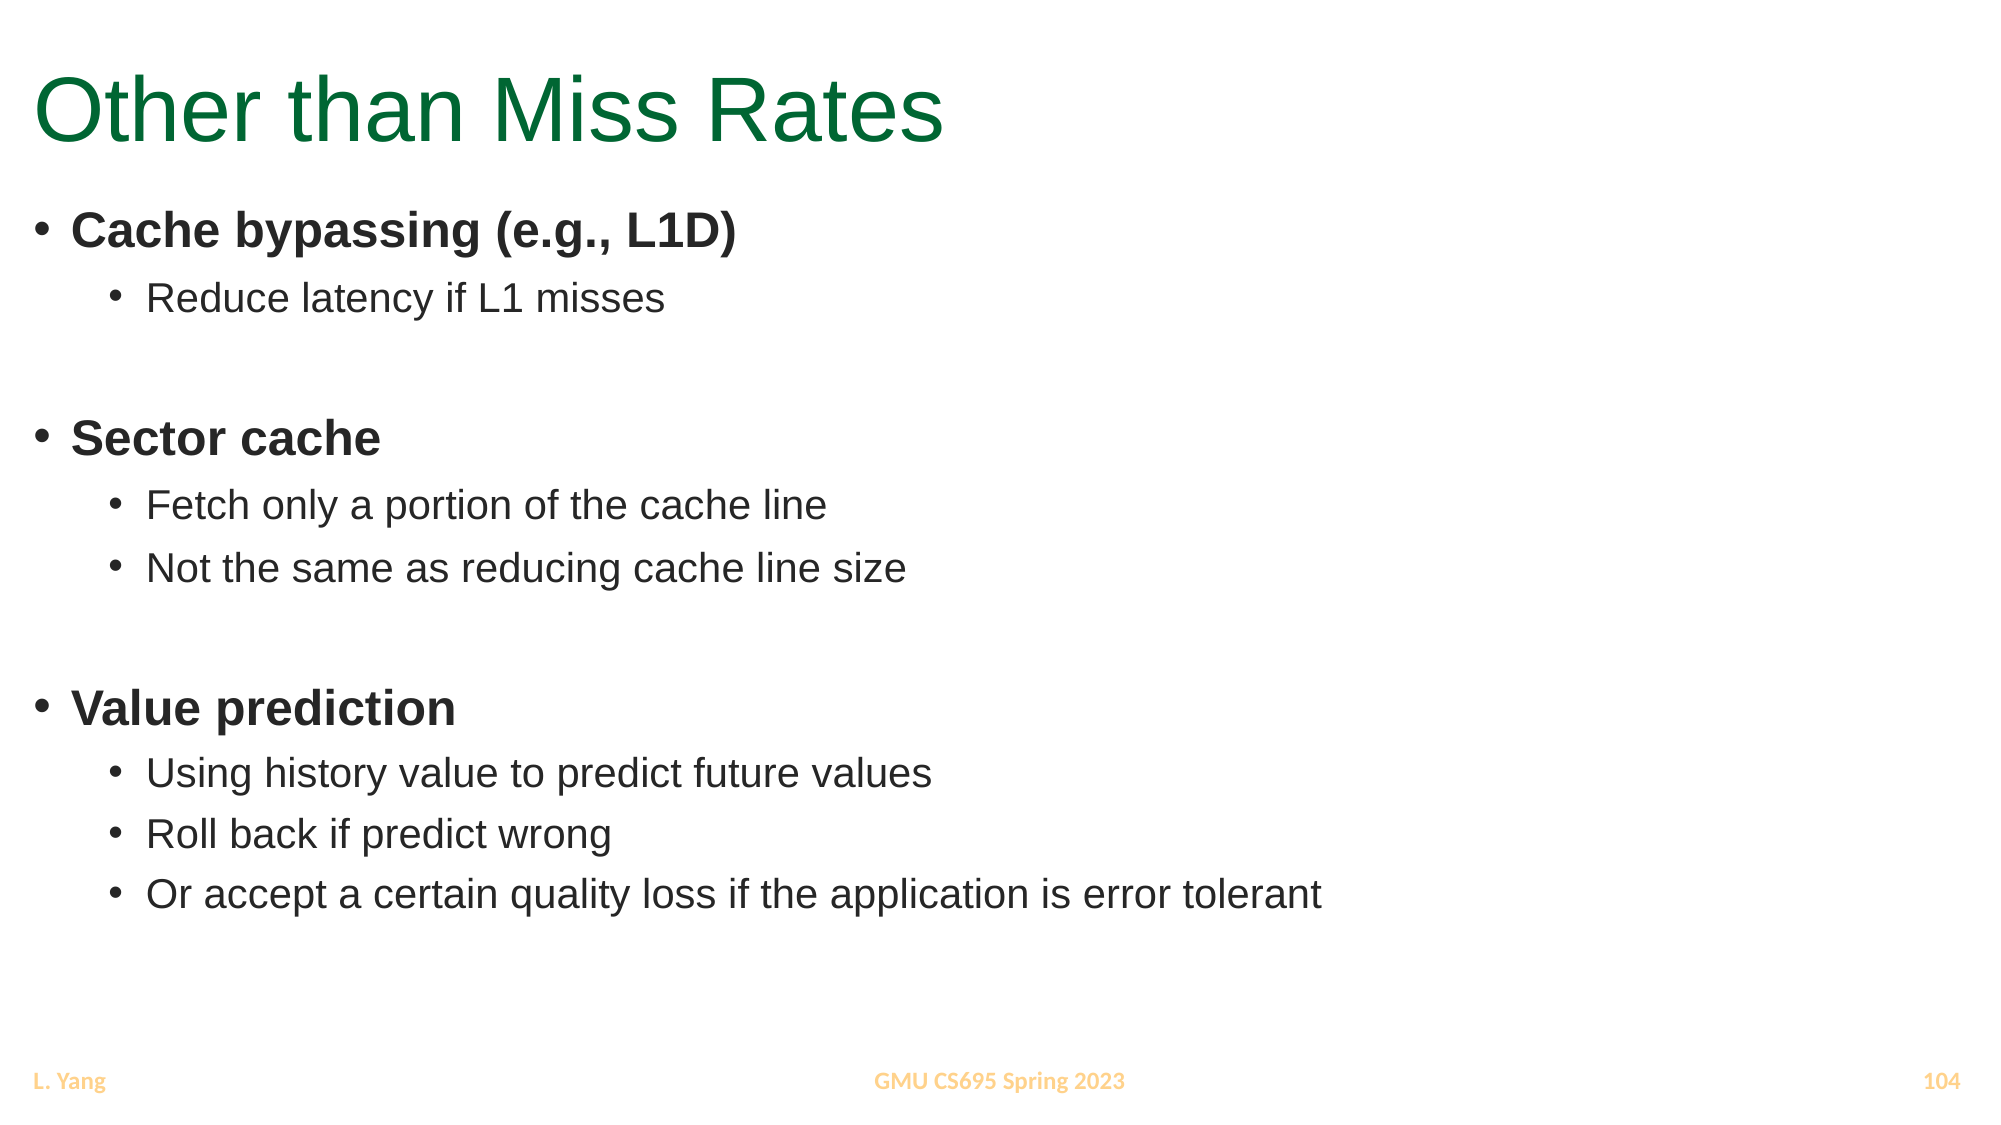

# Other than Miss Rates
Cache bypassing (e.g., L1D)
Reduce latency if L1 misses

Sector cache
Fetch only a portion of the cache line
Not the same as reducing cache line size

Value prediction
Using history value to predict future values
Roll back if predict wrong
Or accept a certain quality loss if the application is error tolerant
104
GMU CS695 Spring 2023
L. Yang